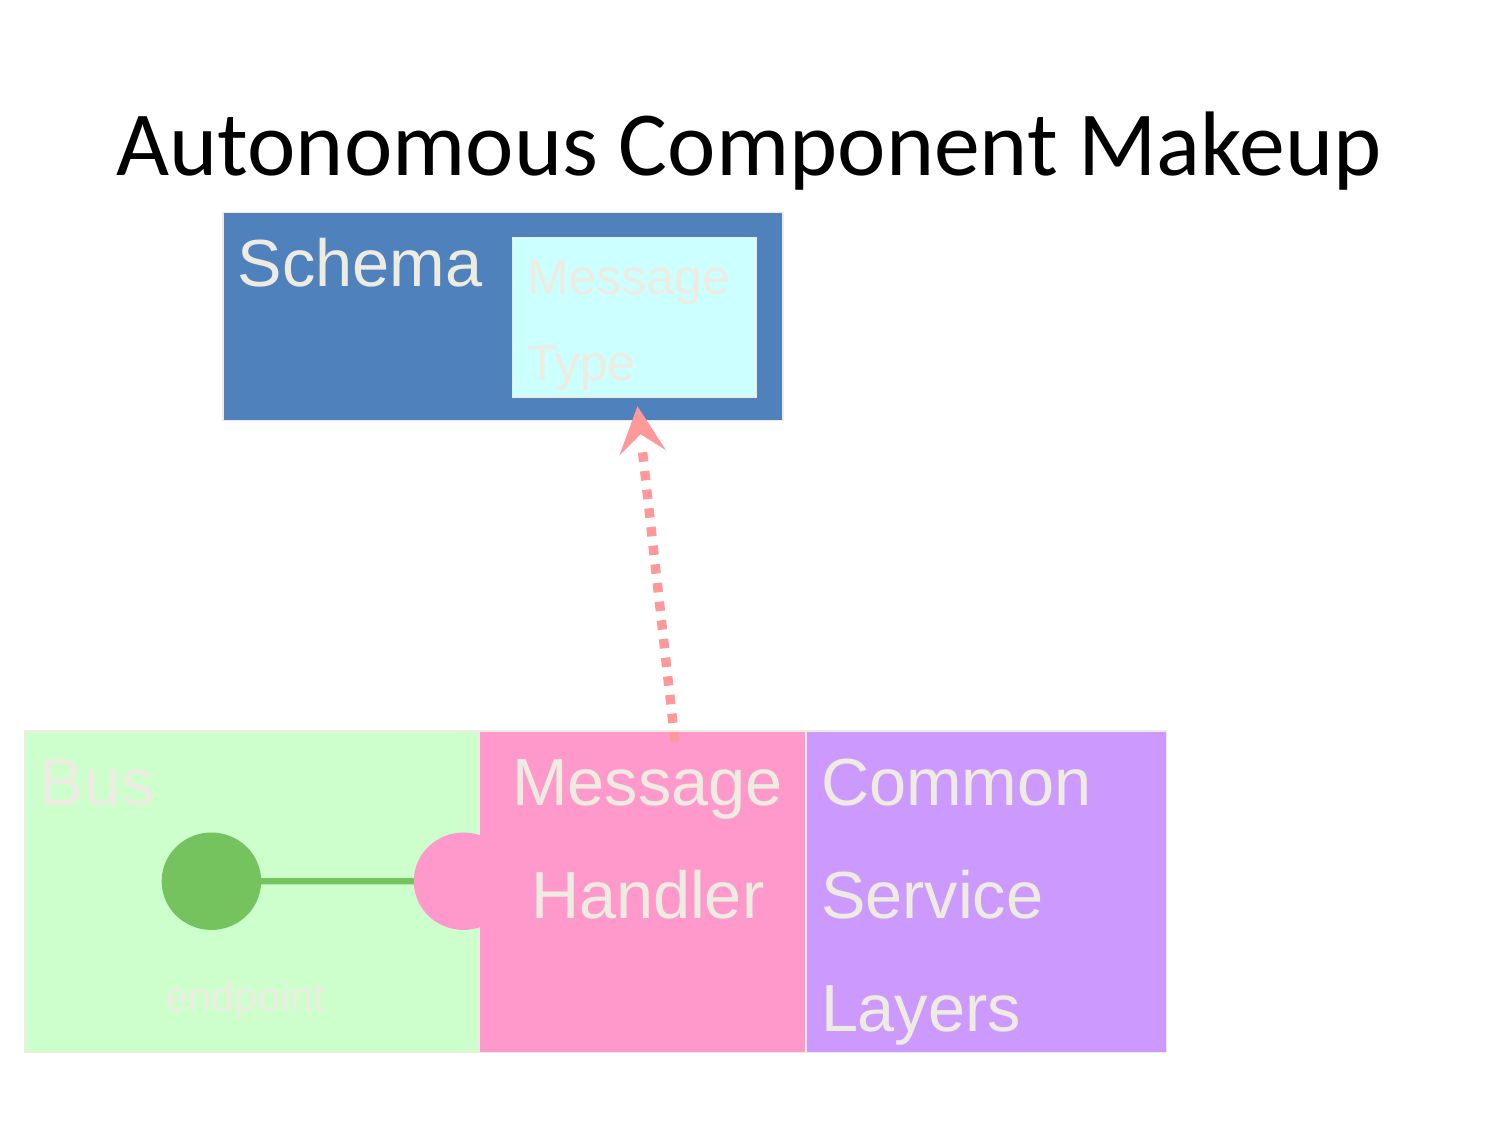

# Autonomous Component Makeup
Schema

Message
Type

Bus

 Message
  Handler

Common
Service
Layers

endpoint